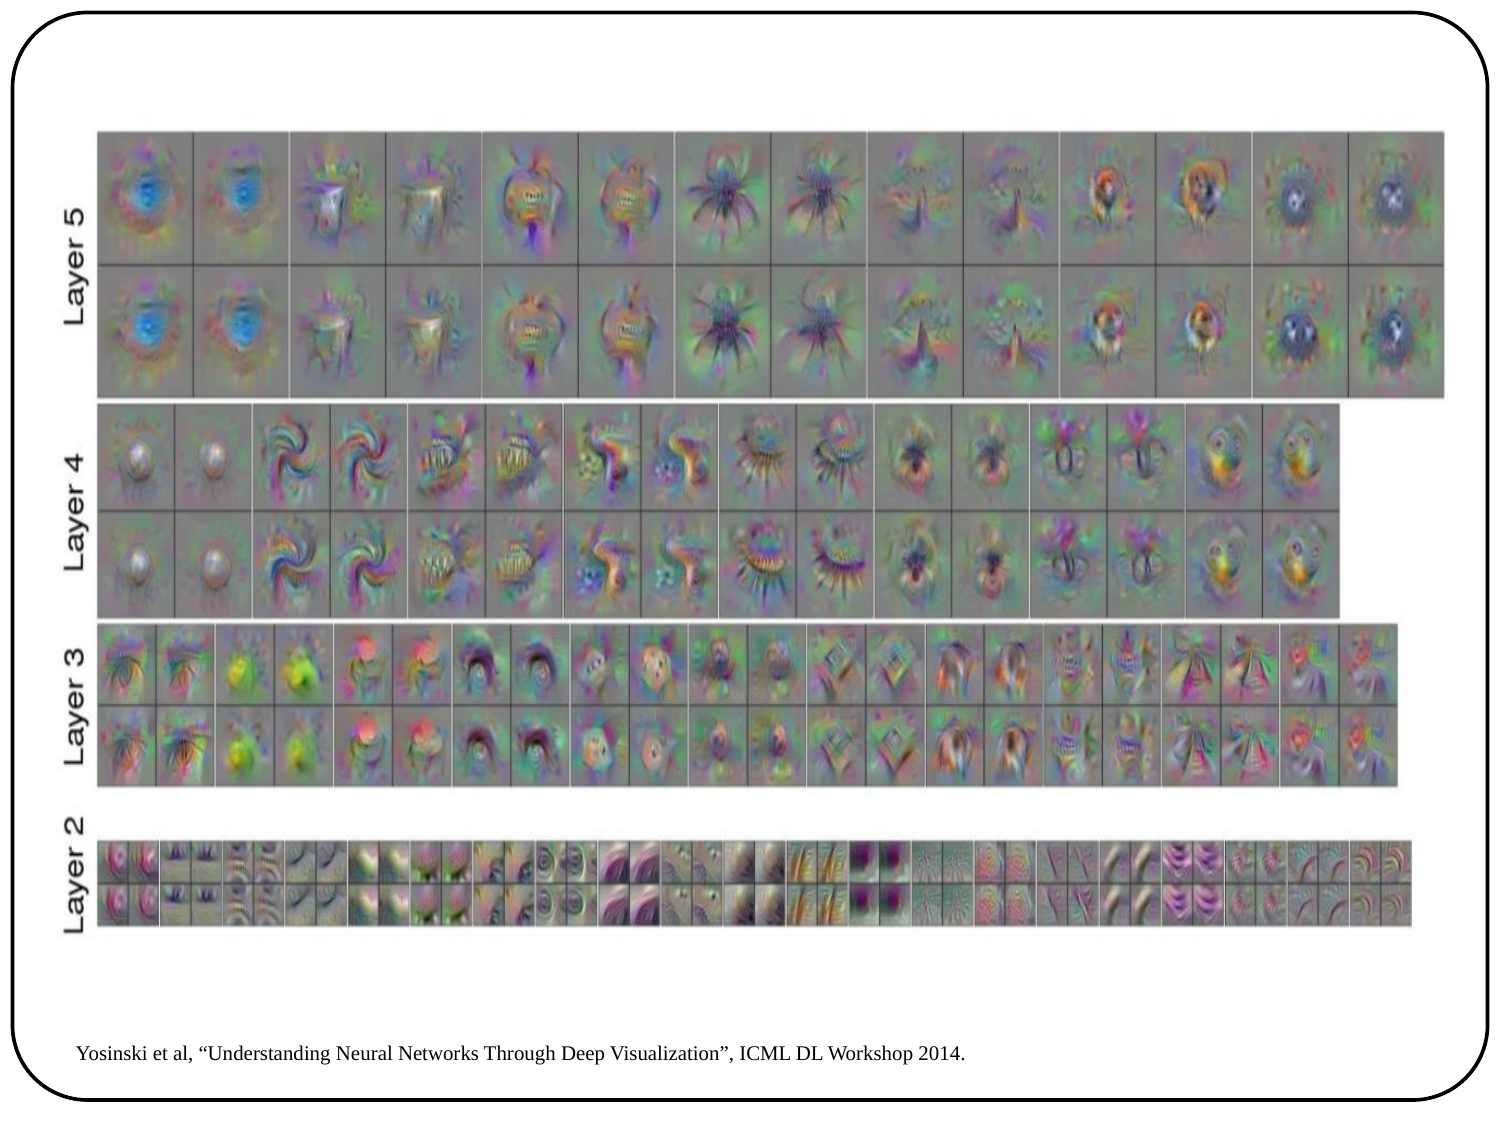

Yosinski et al, “Understanding Neural Networks Through Deep Visualization”, ICML DL Workshop 2014.